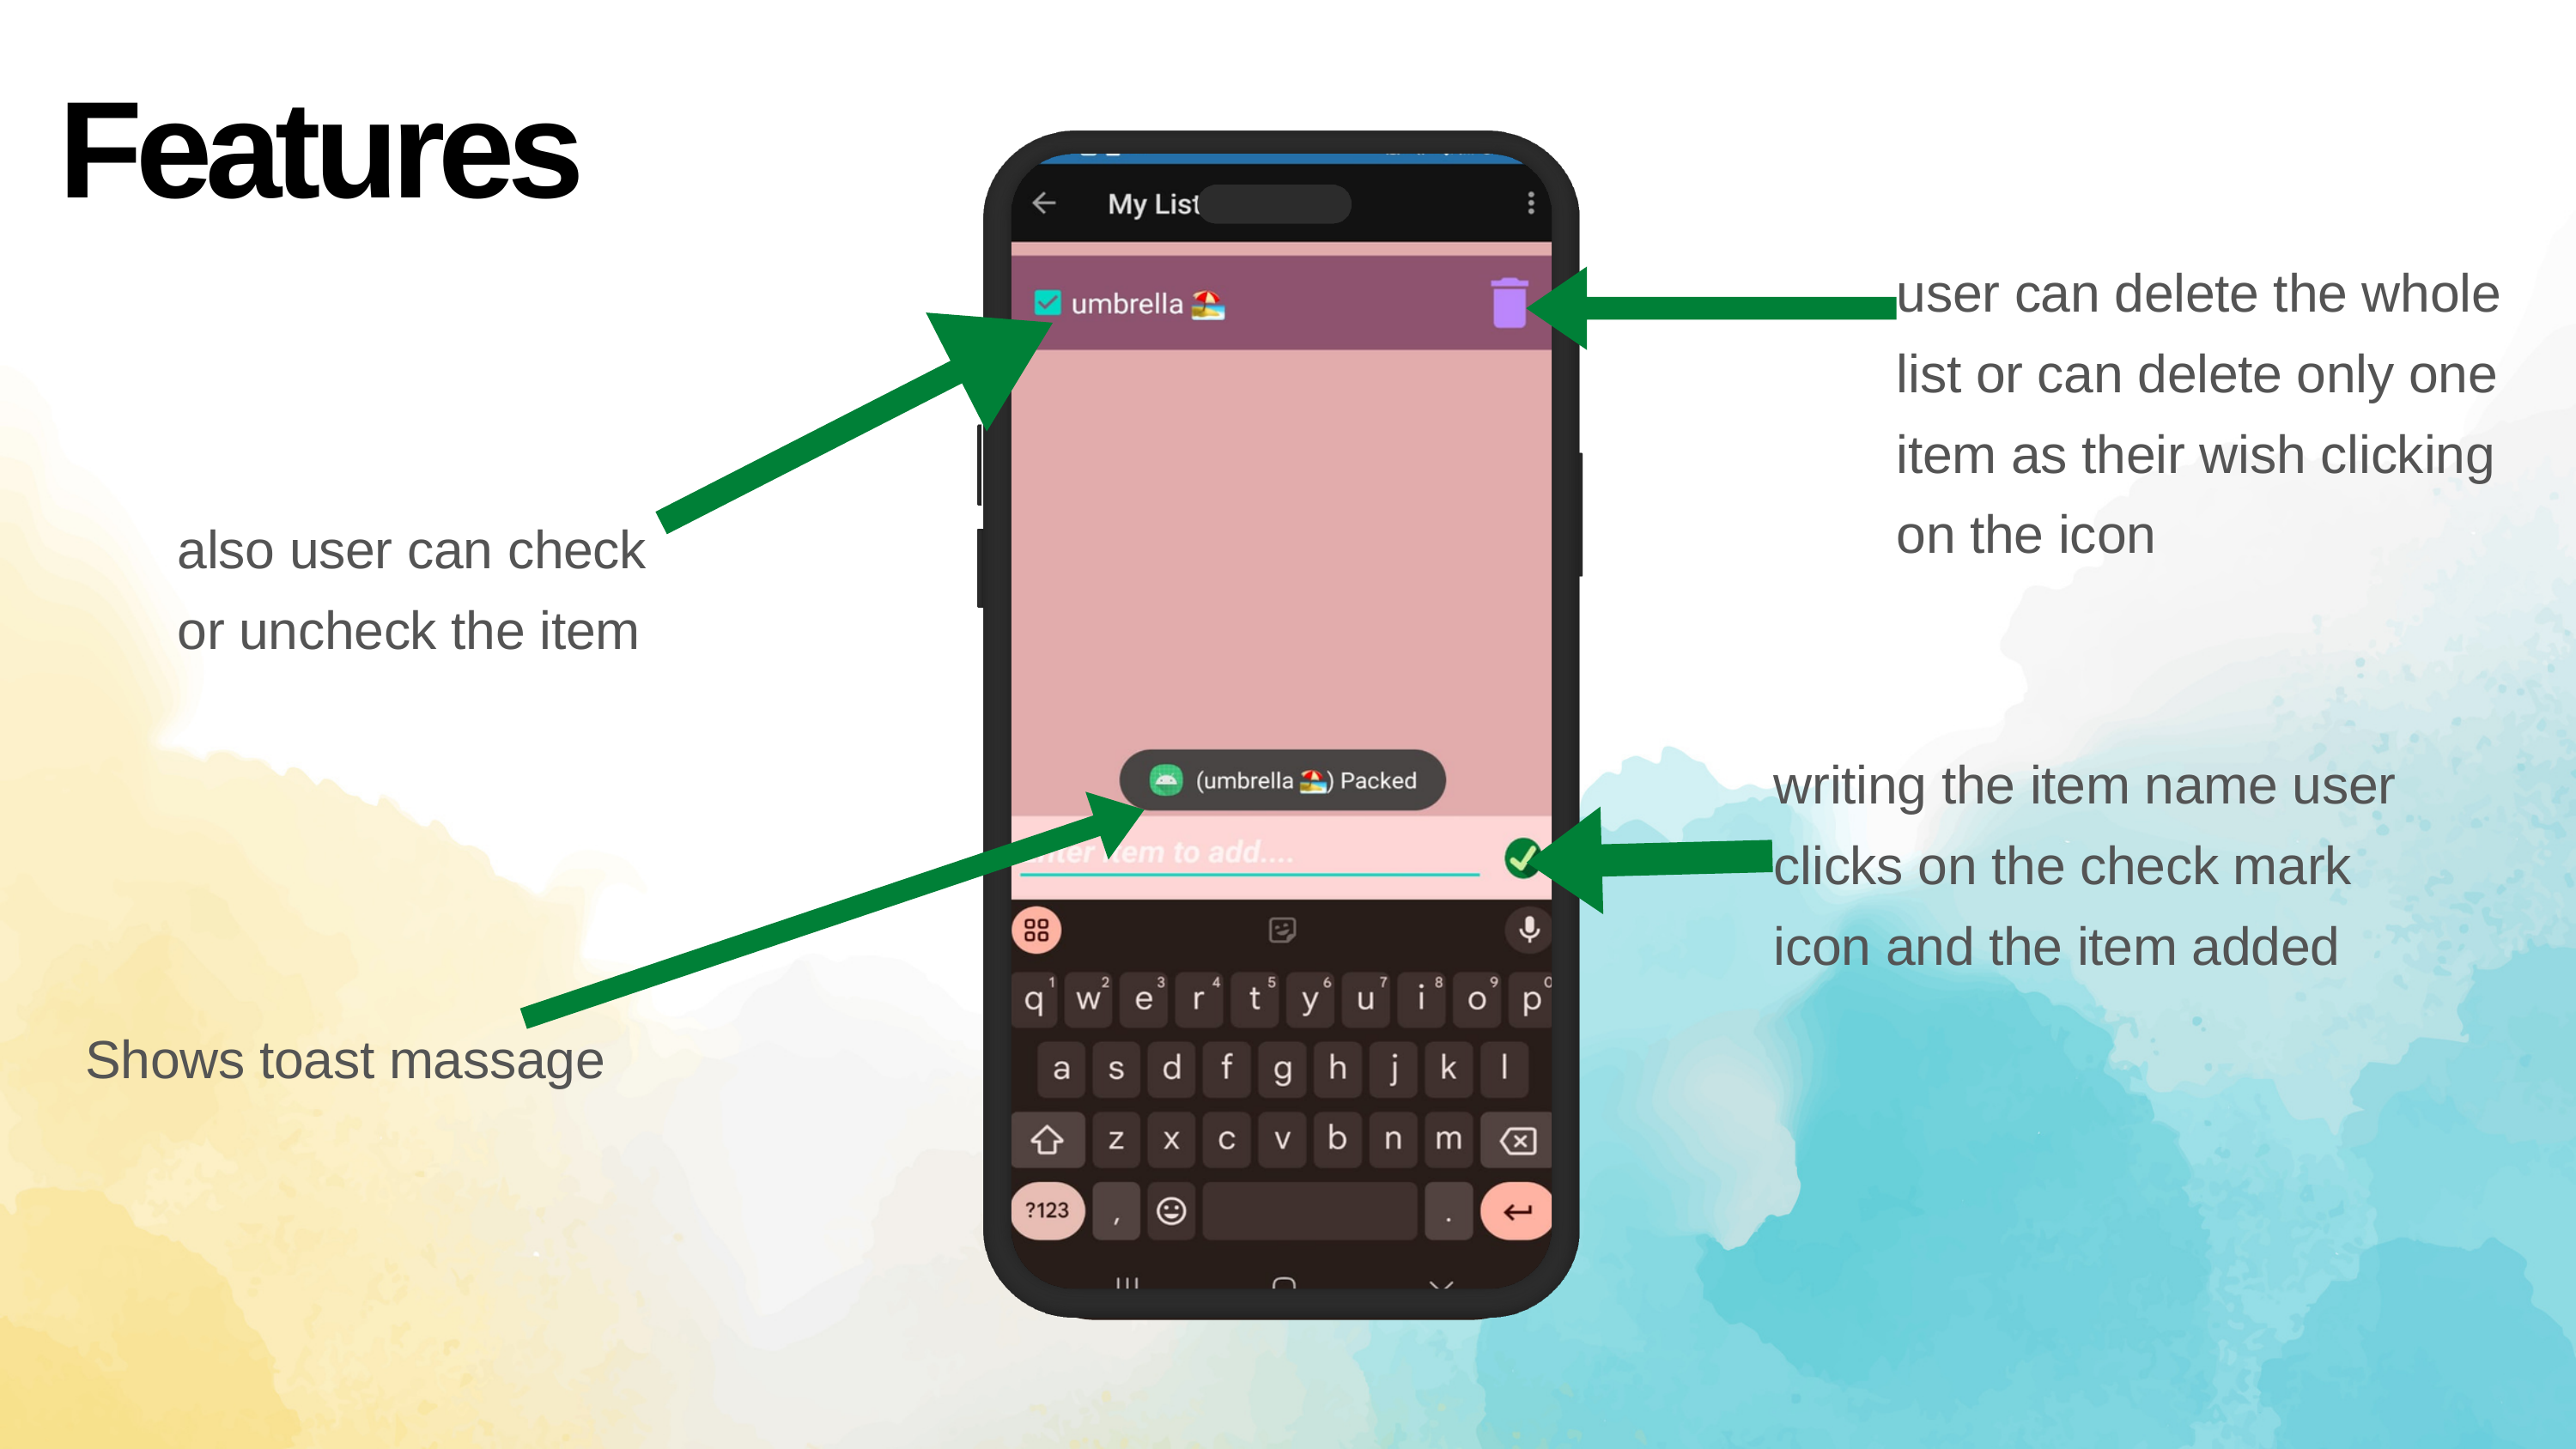

Features

user can delete the whole list or can delete only one item as their wish clicking on the icon

also user can check or uncheck the item
writing the item name user clicks on the check mark icon and the item added

Shows toast massage